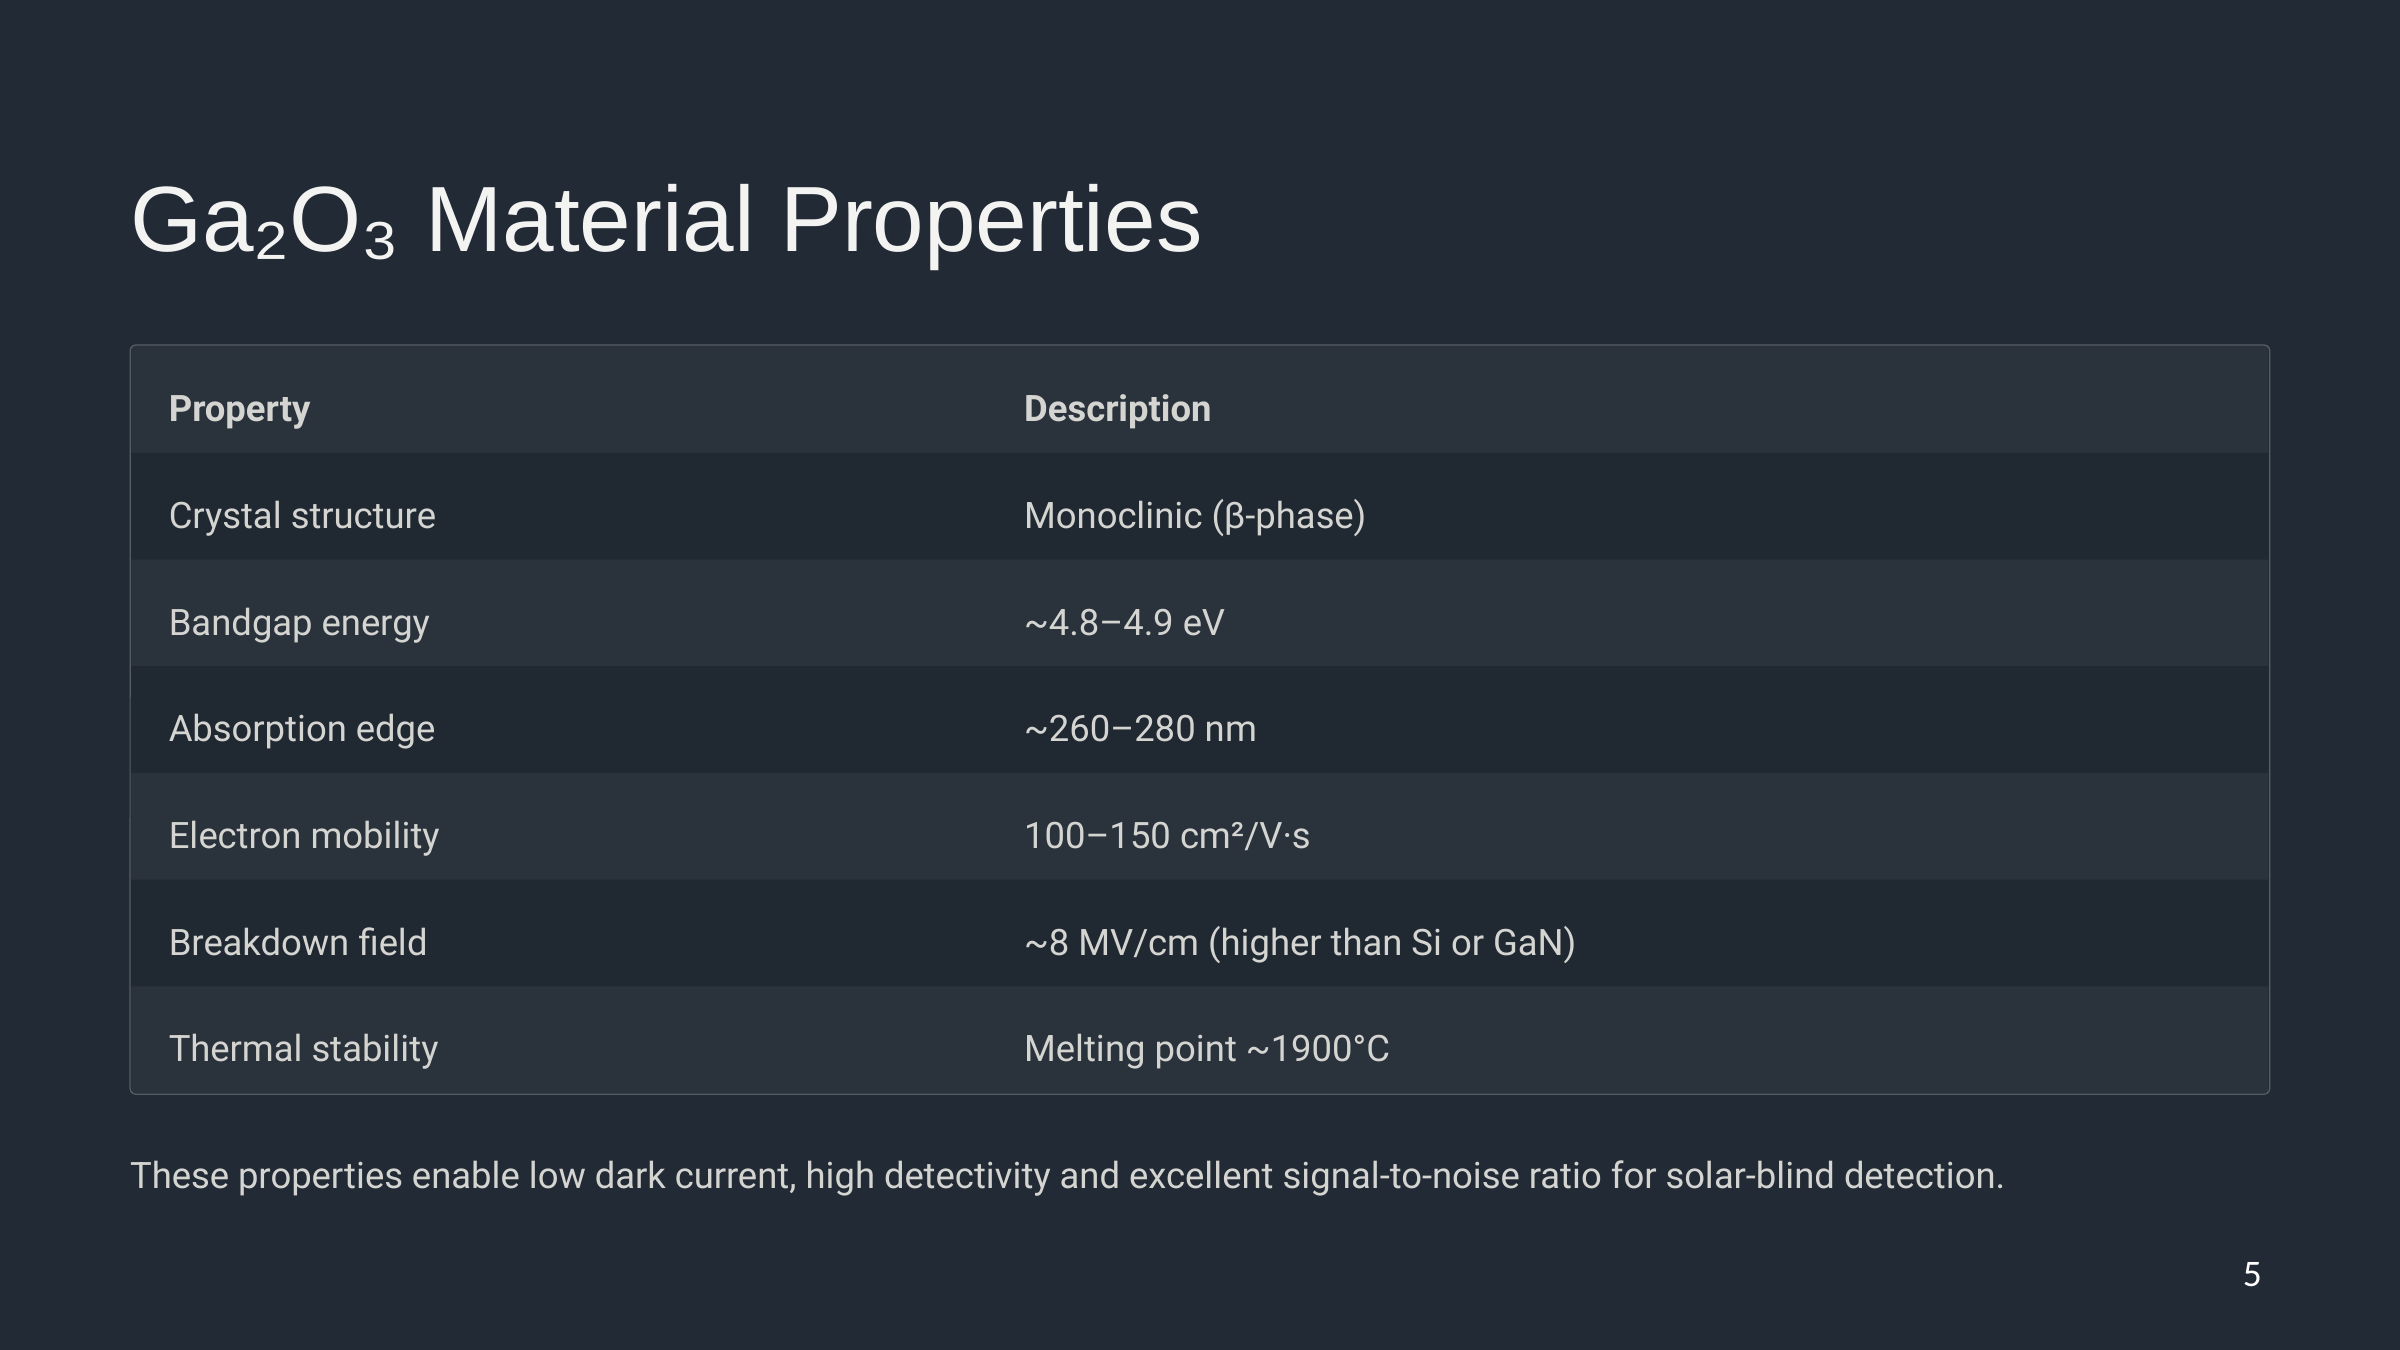

Ga₂O₃ Material Properties

Property
Description

Crystal structure
Monoclinic (β-phase)

Bandgap energy
~4.8–4.9 eV

Absorption edge
~260–280 nm

Electron mobility
100–150 cm²/V·s

Breakdown field
~8 MV/cm (higher than Si or GaN)

Thermal stability
Melting point ~1900°C
These properties enable low dark current, high detectivity and excellent signal-to-noise ratio for solar-blind detection.
5